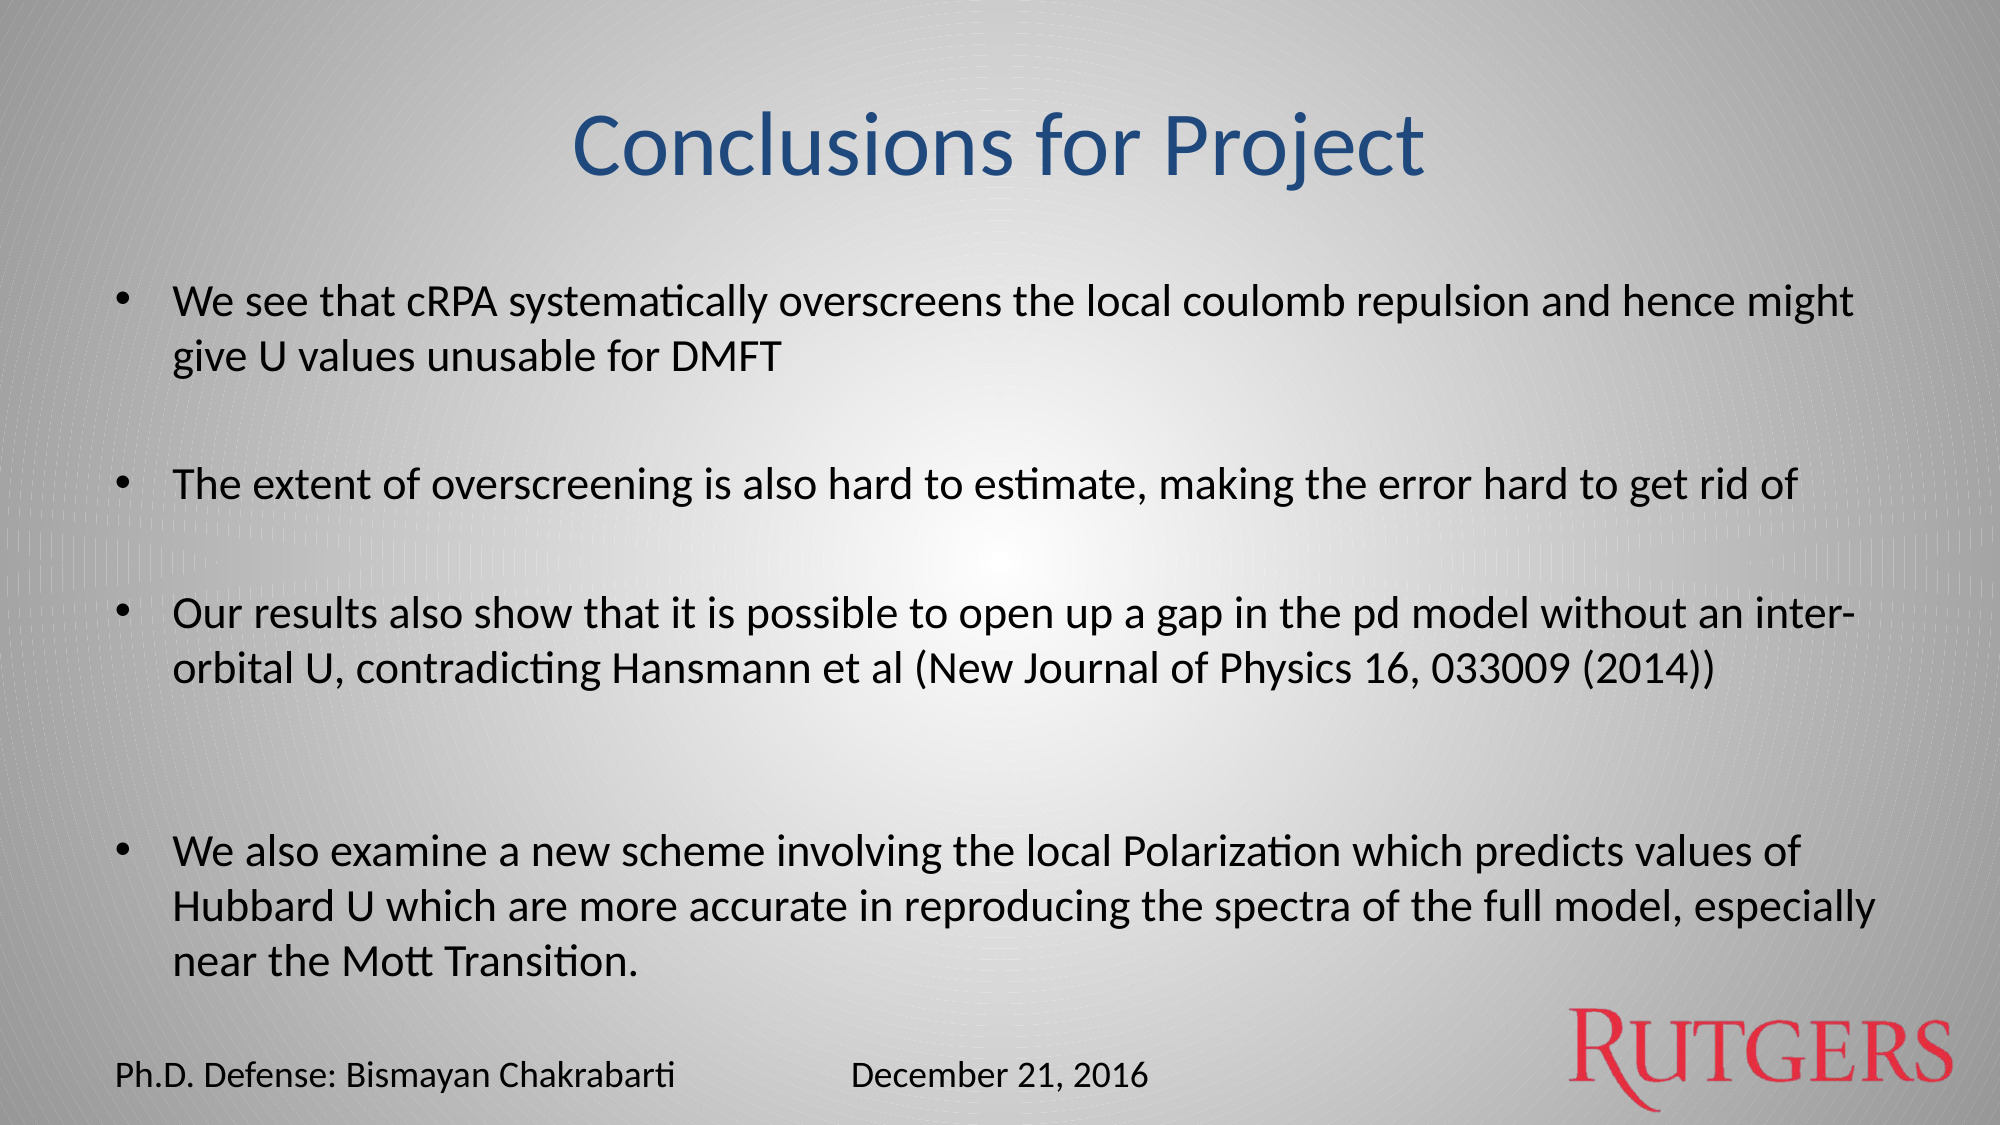

# Conclusions for Project
We see that cRPA systematically overscreens the local coulomb repulsion and hence might give U values unusable for DMFT

The extent of overscreening is also hard to estimate, making the error hard to get rid of

Our results also show that it is possible to open up a gap in the pd model without an inter-orbital U, contradicting Hansmann et al (New Journal of Physics 16, 033009 (2014))

We also examine a new scheme involving the local Polarization which predicts values of Hubbard U which are more accurate in reproducing the spectra of the full model, especially near the Mott Transition.

Ph.D. Defense: Bismayan Chakrabarti
December 21, 2016